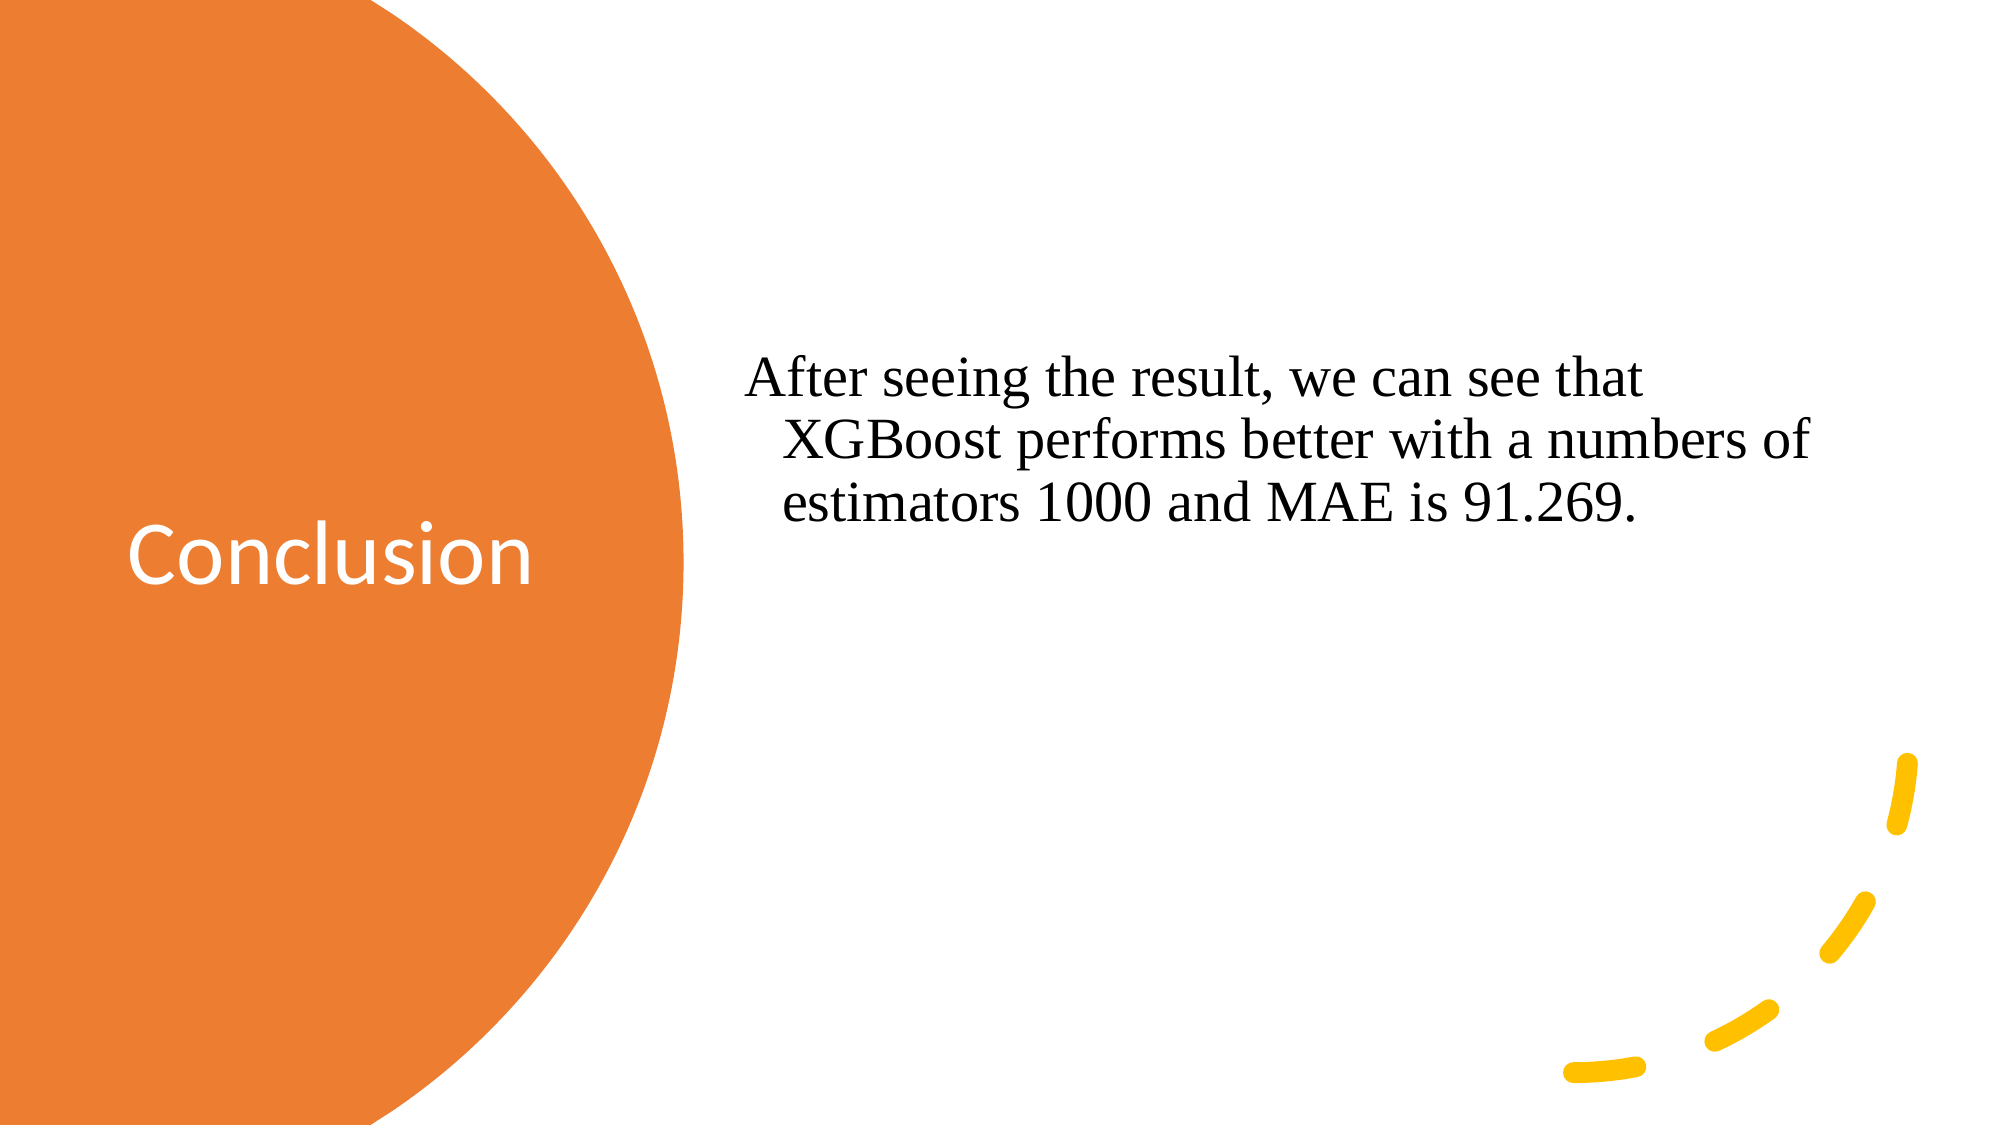

After seeing the result, we can see that XGBoost performs better with a numbers of estimators 1000 and MAE is 91.269.

# Conclusion

32